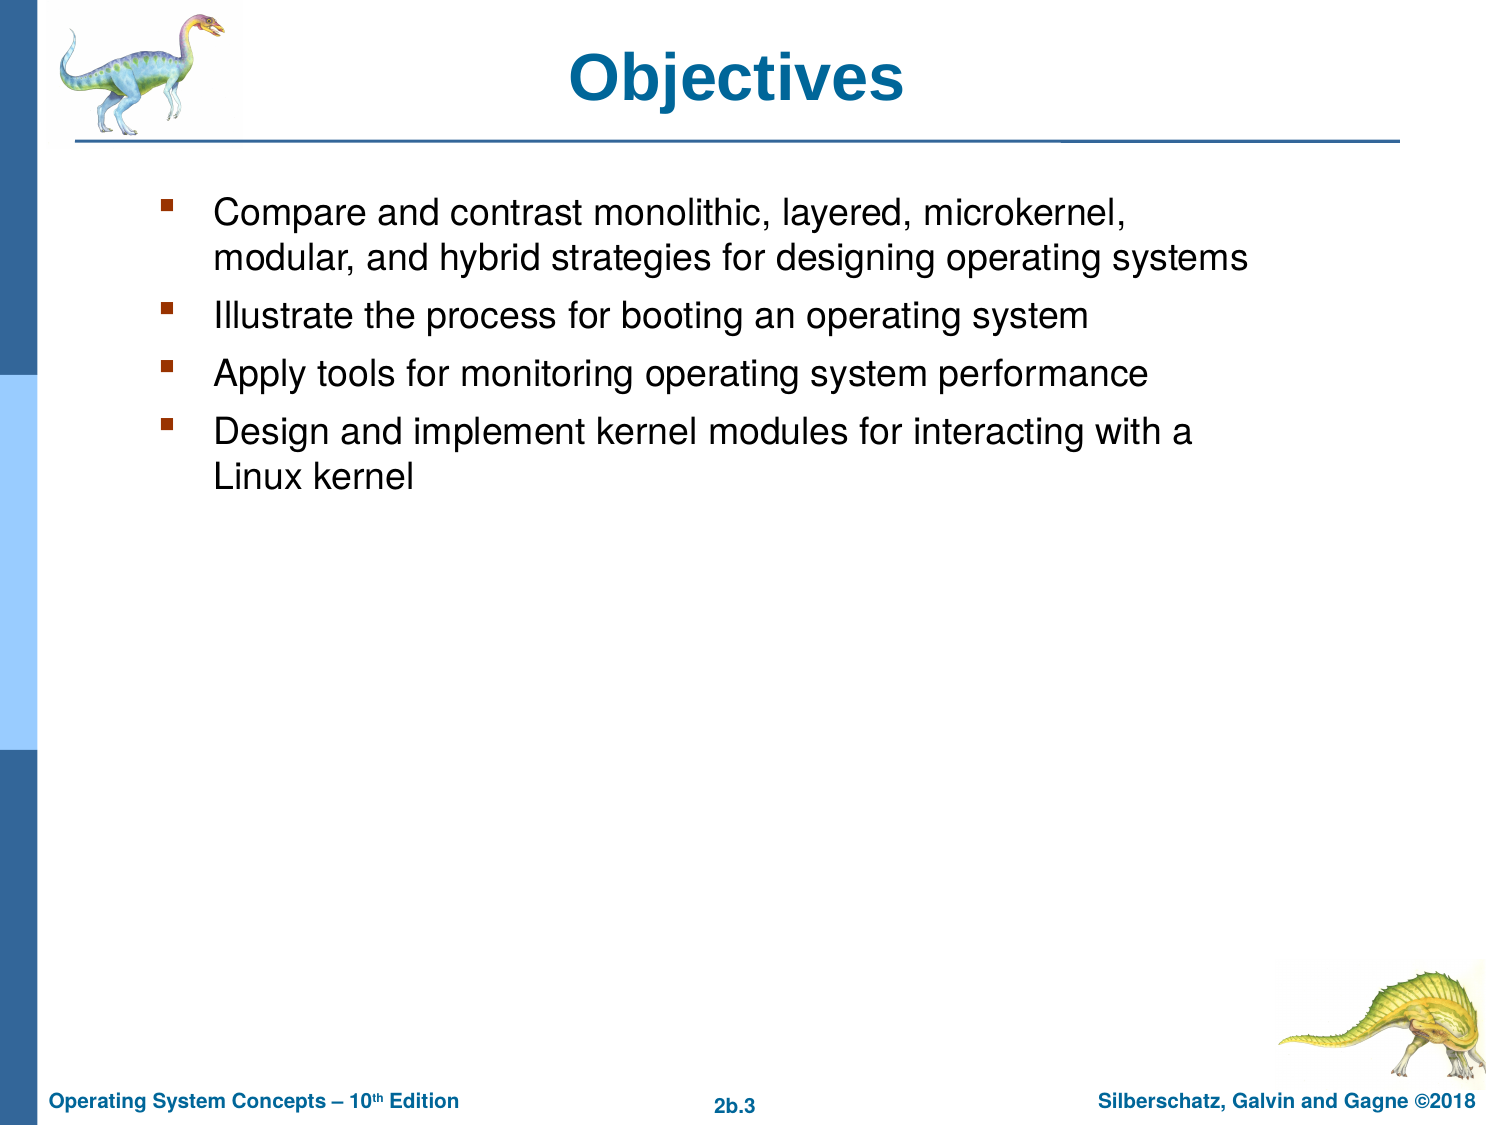

# Objectives
Compare and contrast monolithic, layered, microkernel, modular, and hybrid strategies for designing operating systems
Illustrate the process for booting an operating system
Apply tools for monitoring operating system performance
Design and implement kernel modules for interacting with a Linux kernel